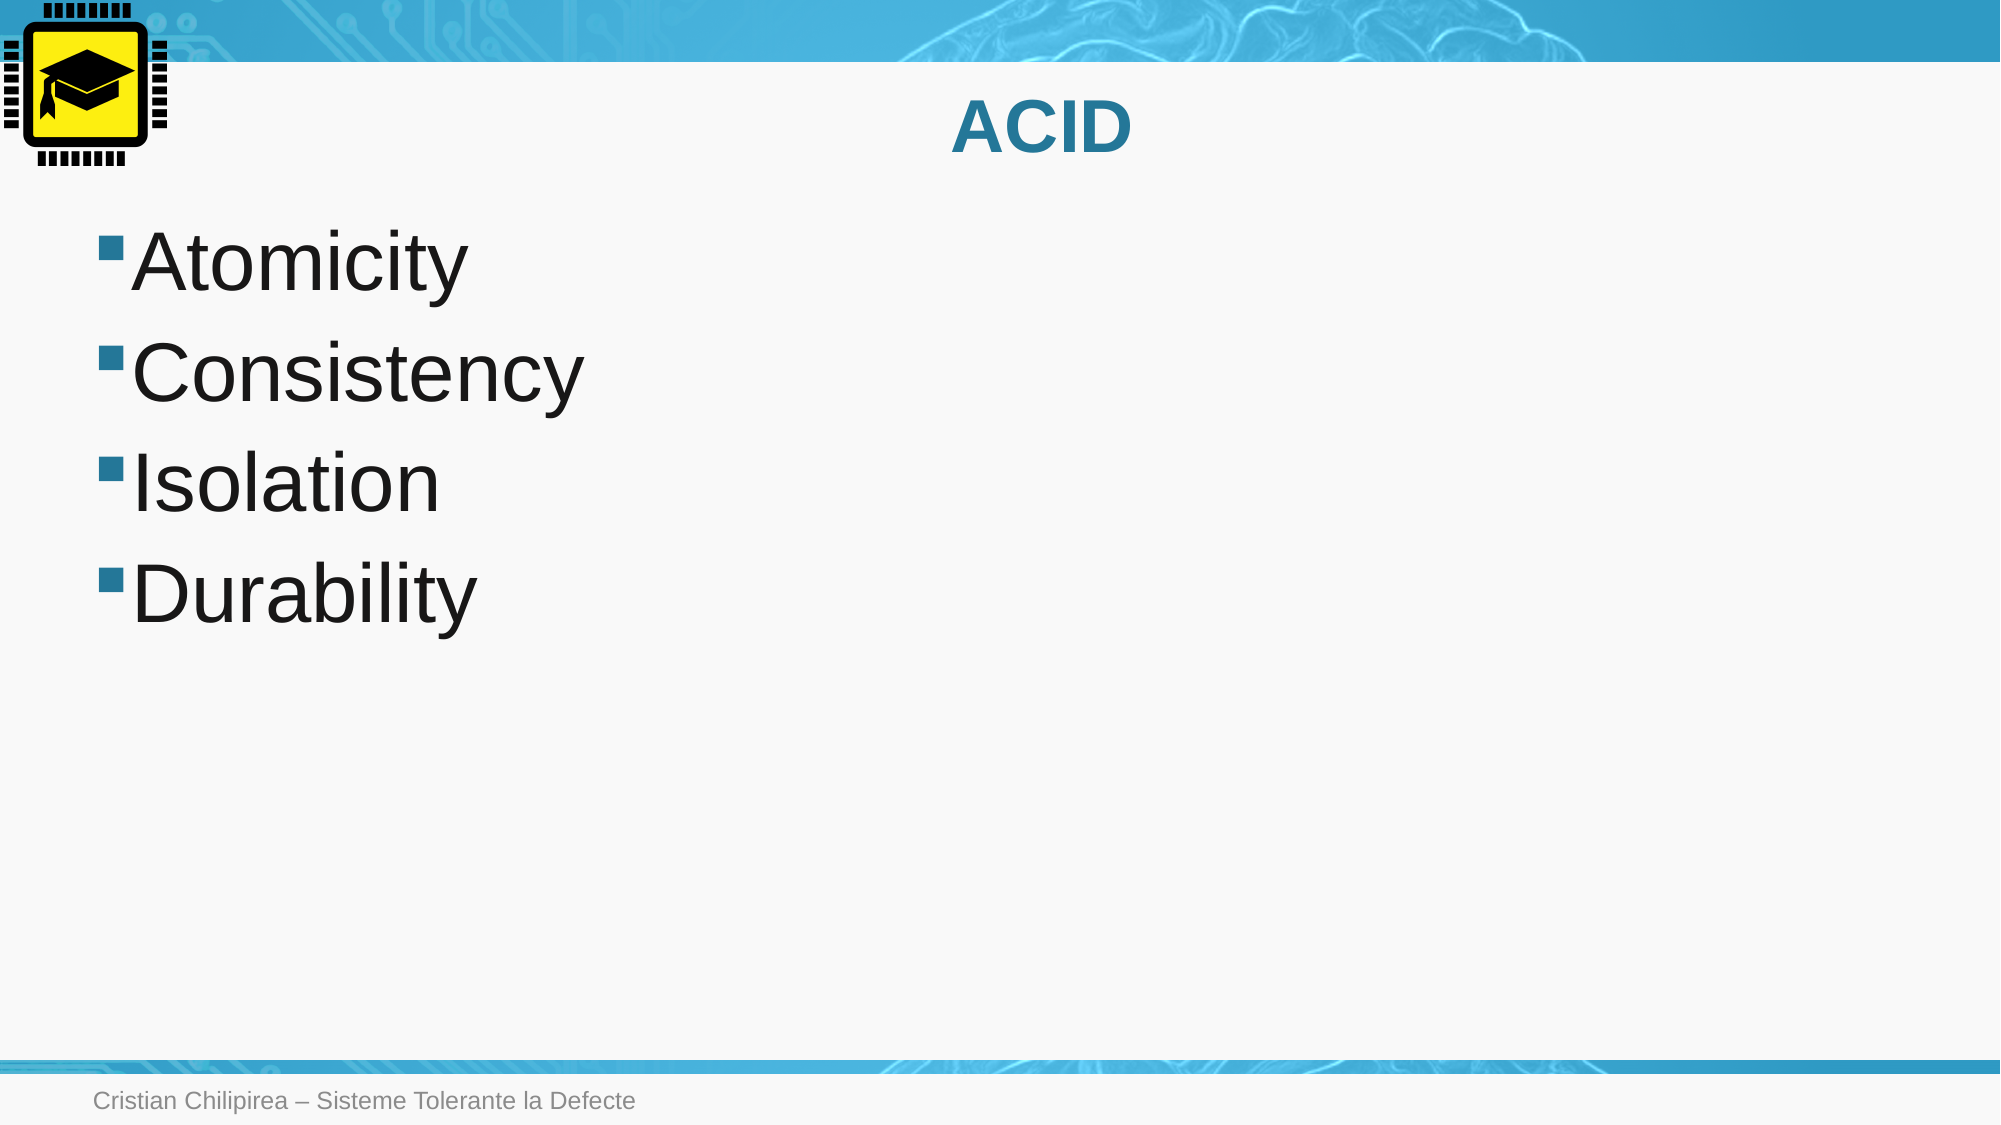

# ACID
Atomicity
Consistency
Isolation
Durability
Cristian Chilipirea – Sisteme Tolerante la Defecte